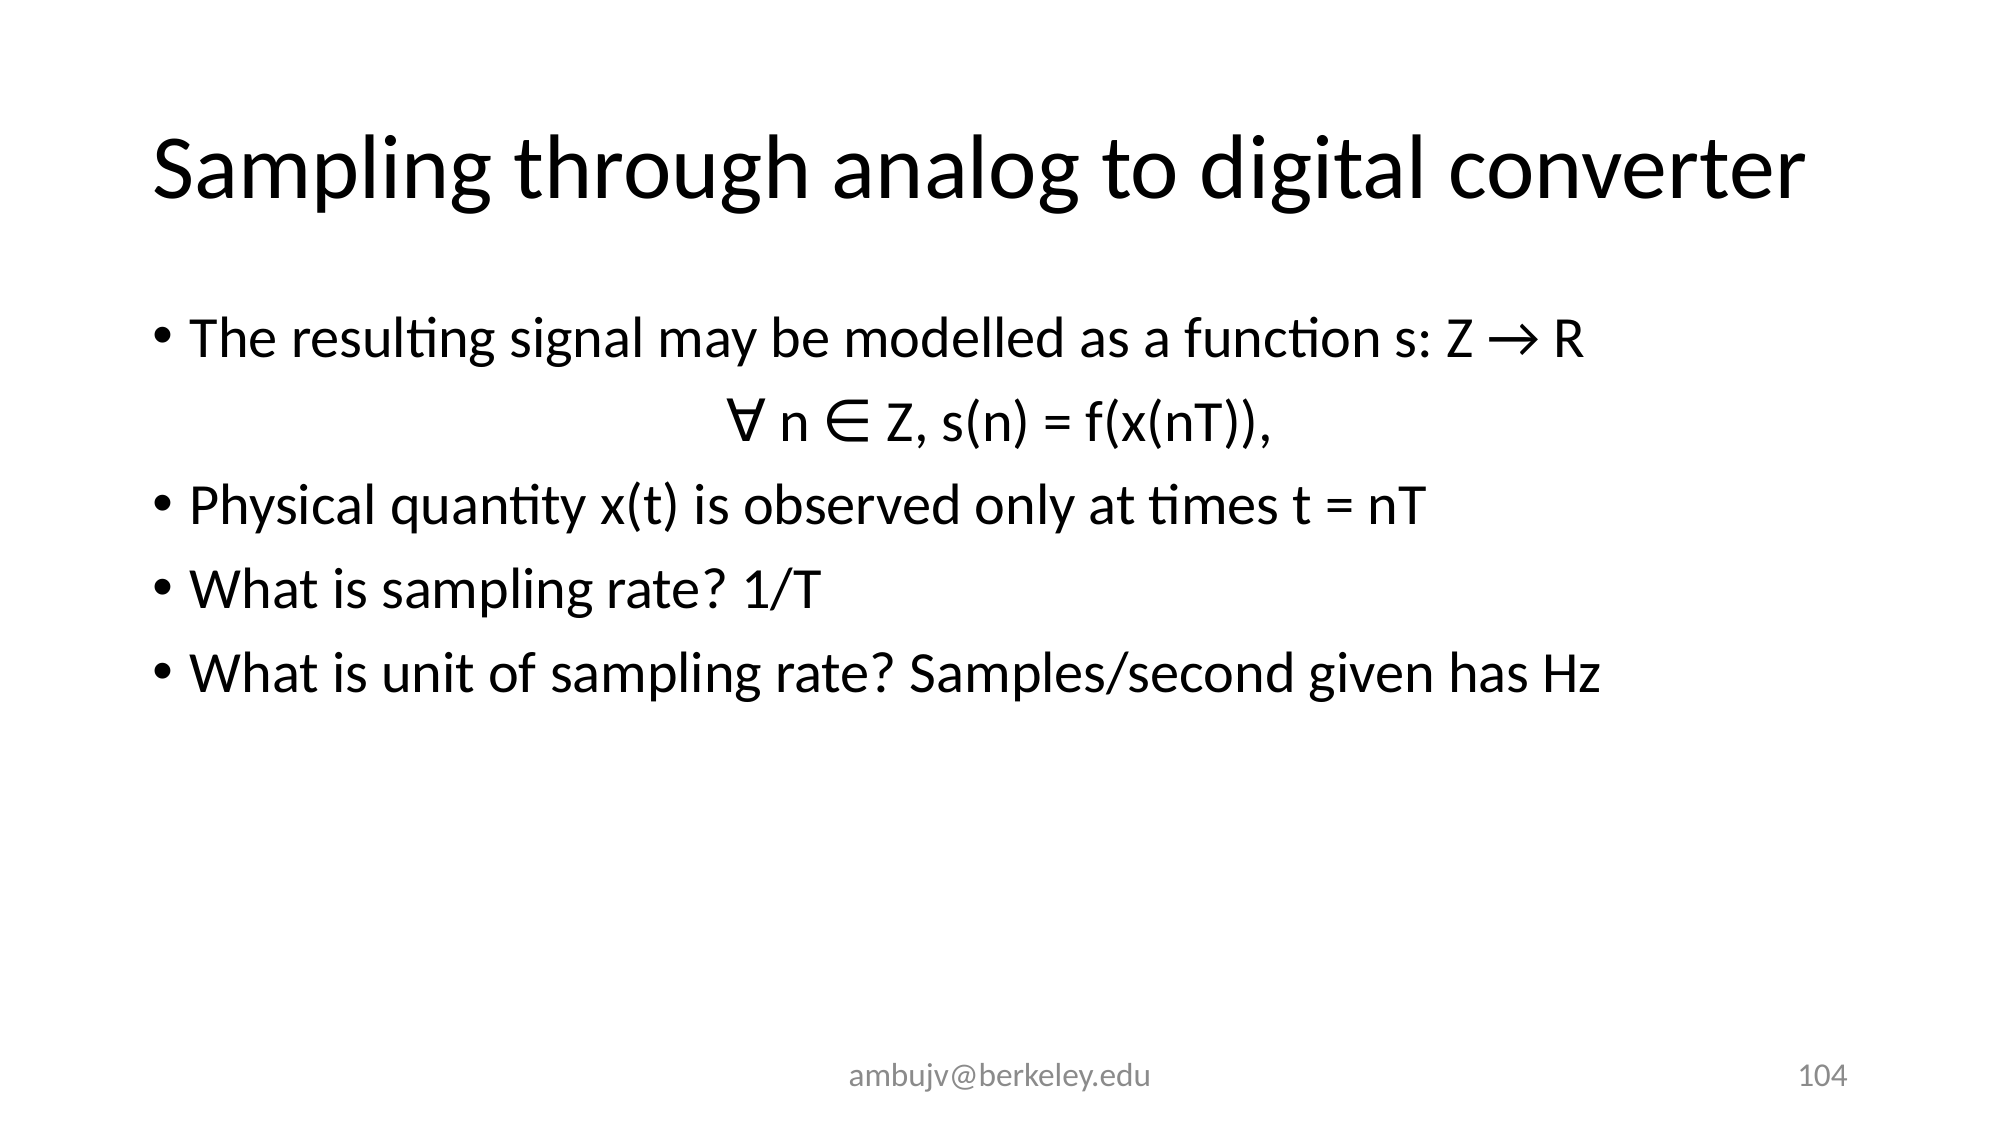

# Sampling through analog to digital converter
The resulting signal may be modelled as a function s: Z → R
∀ n ∈ Z, s(n) = f(x(nT)),
Physical quantity x(t) is observed only at times t = nT
What is sampling rate? 1/T
What is unit of sampling rate? Samples/second given has Hz
ambujv@berkeley.edu
104